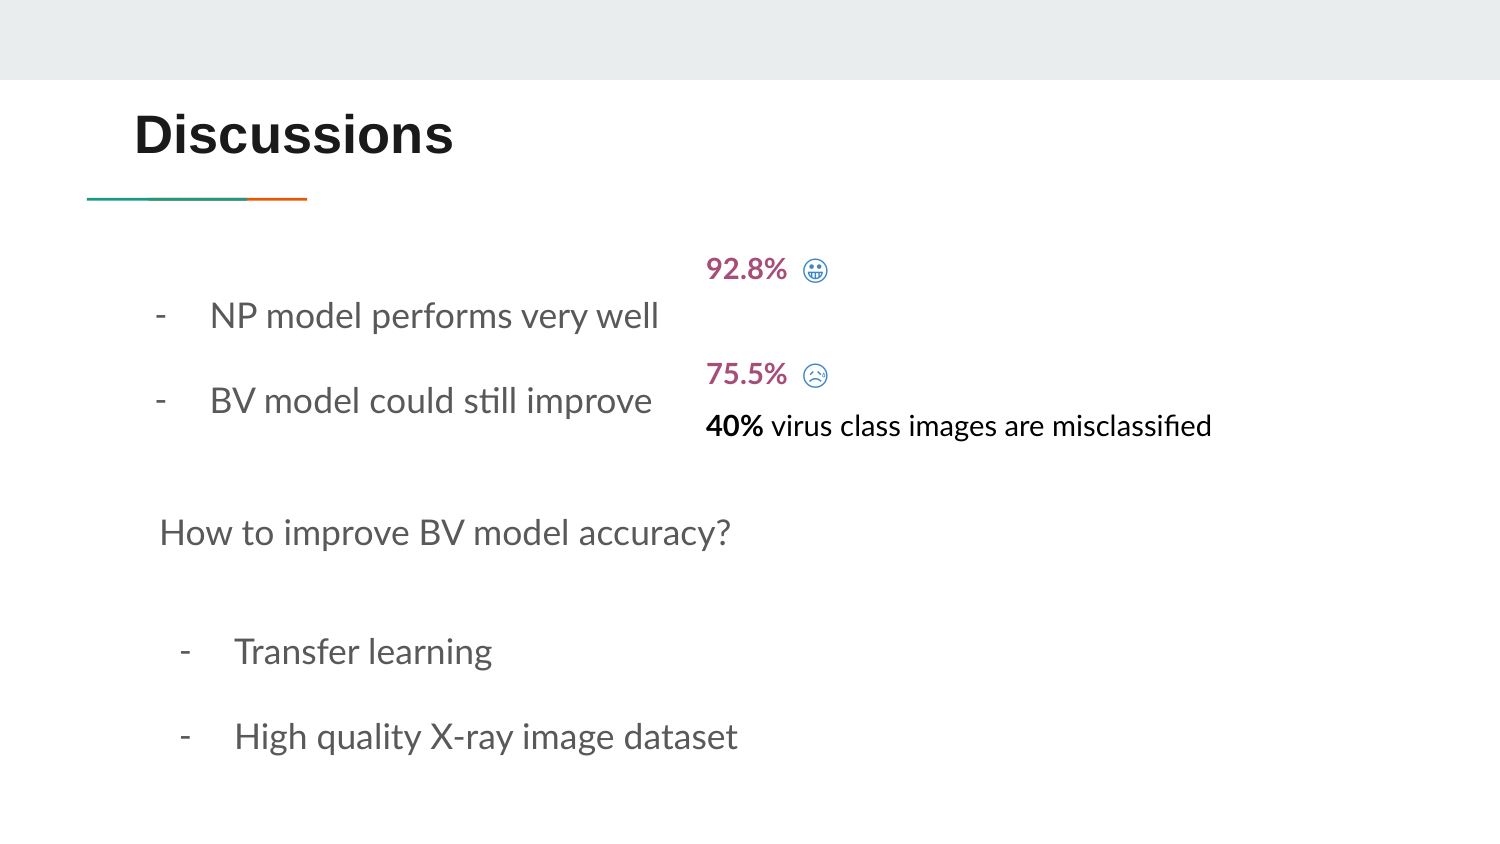

# Discussions
NP model performs very well
BV model could still improve
92.8%  😀
75.5%  😥
40% virus class images are misclassified
How to improve BV model accuracy?
Transfer learning
High quality X-ray image dataset